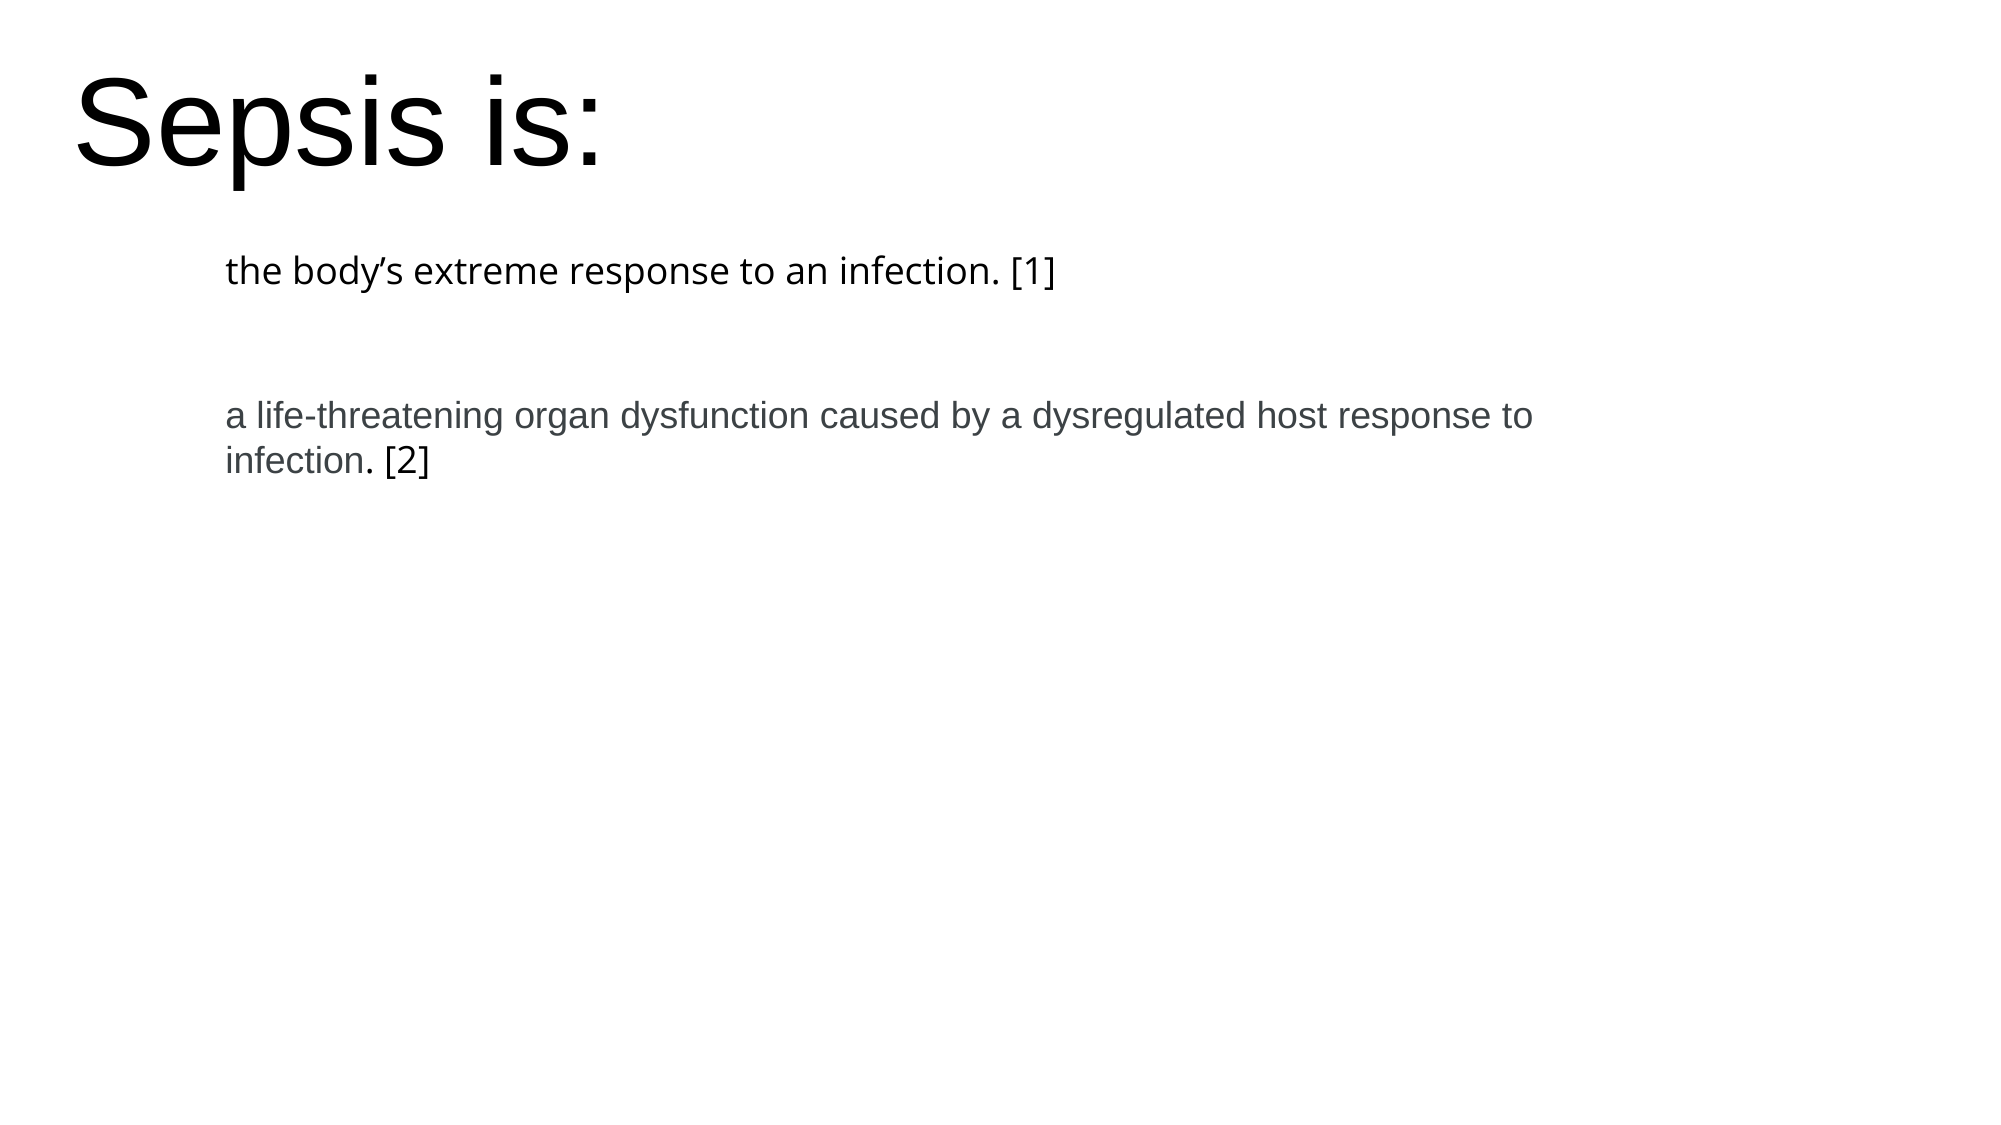

Sepsis is:
the body’s extreme response to an infection. [1]
a life-threatening organ dysfunction caused by a dysregulated host response to infection. [2]